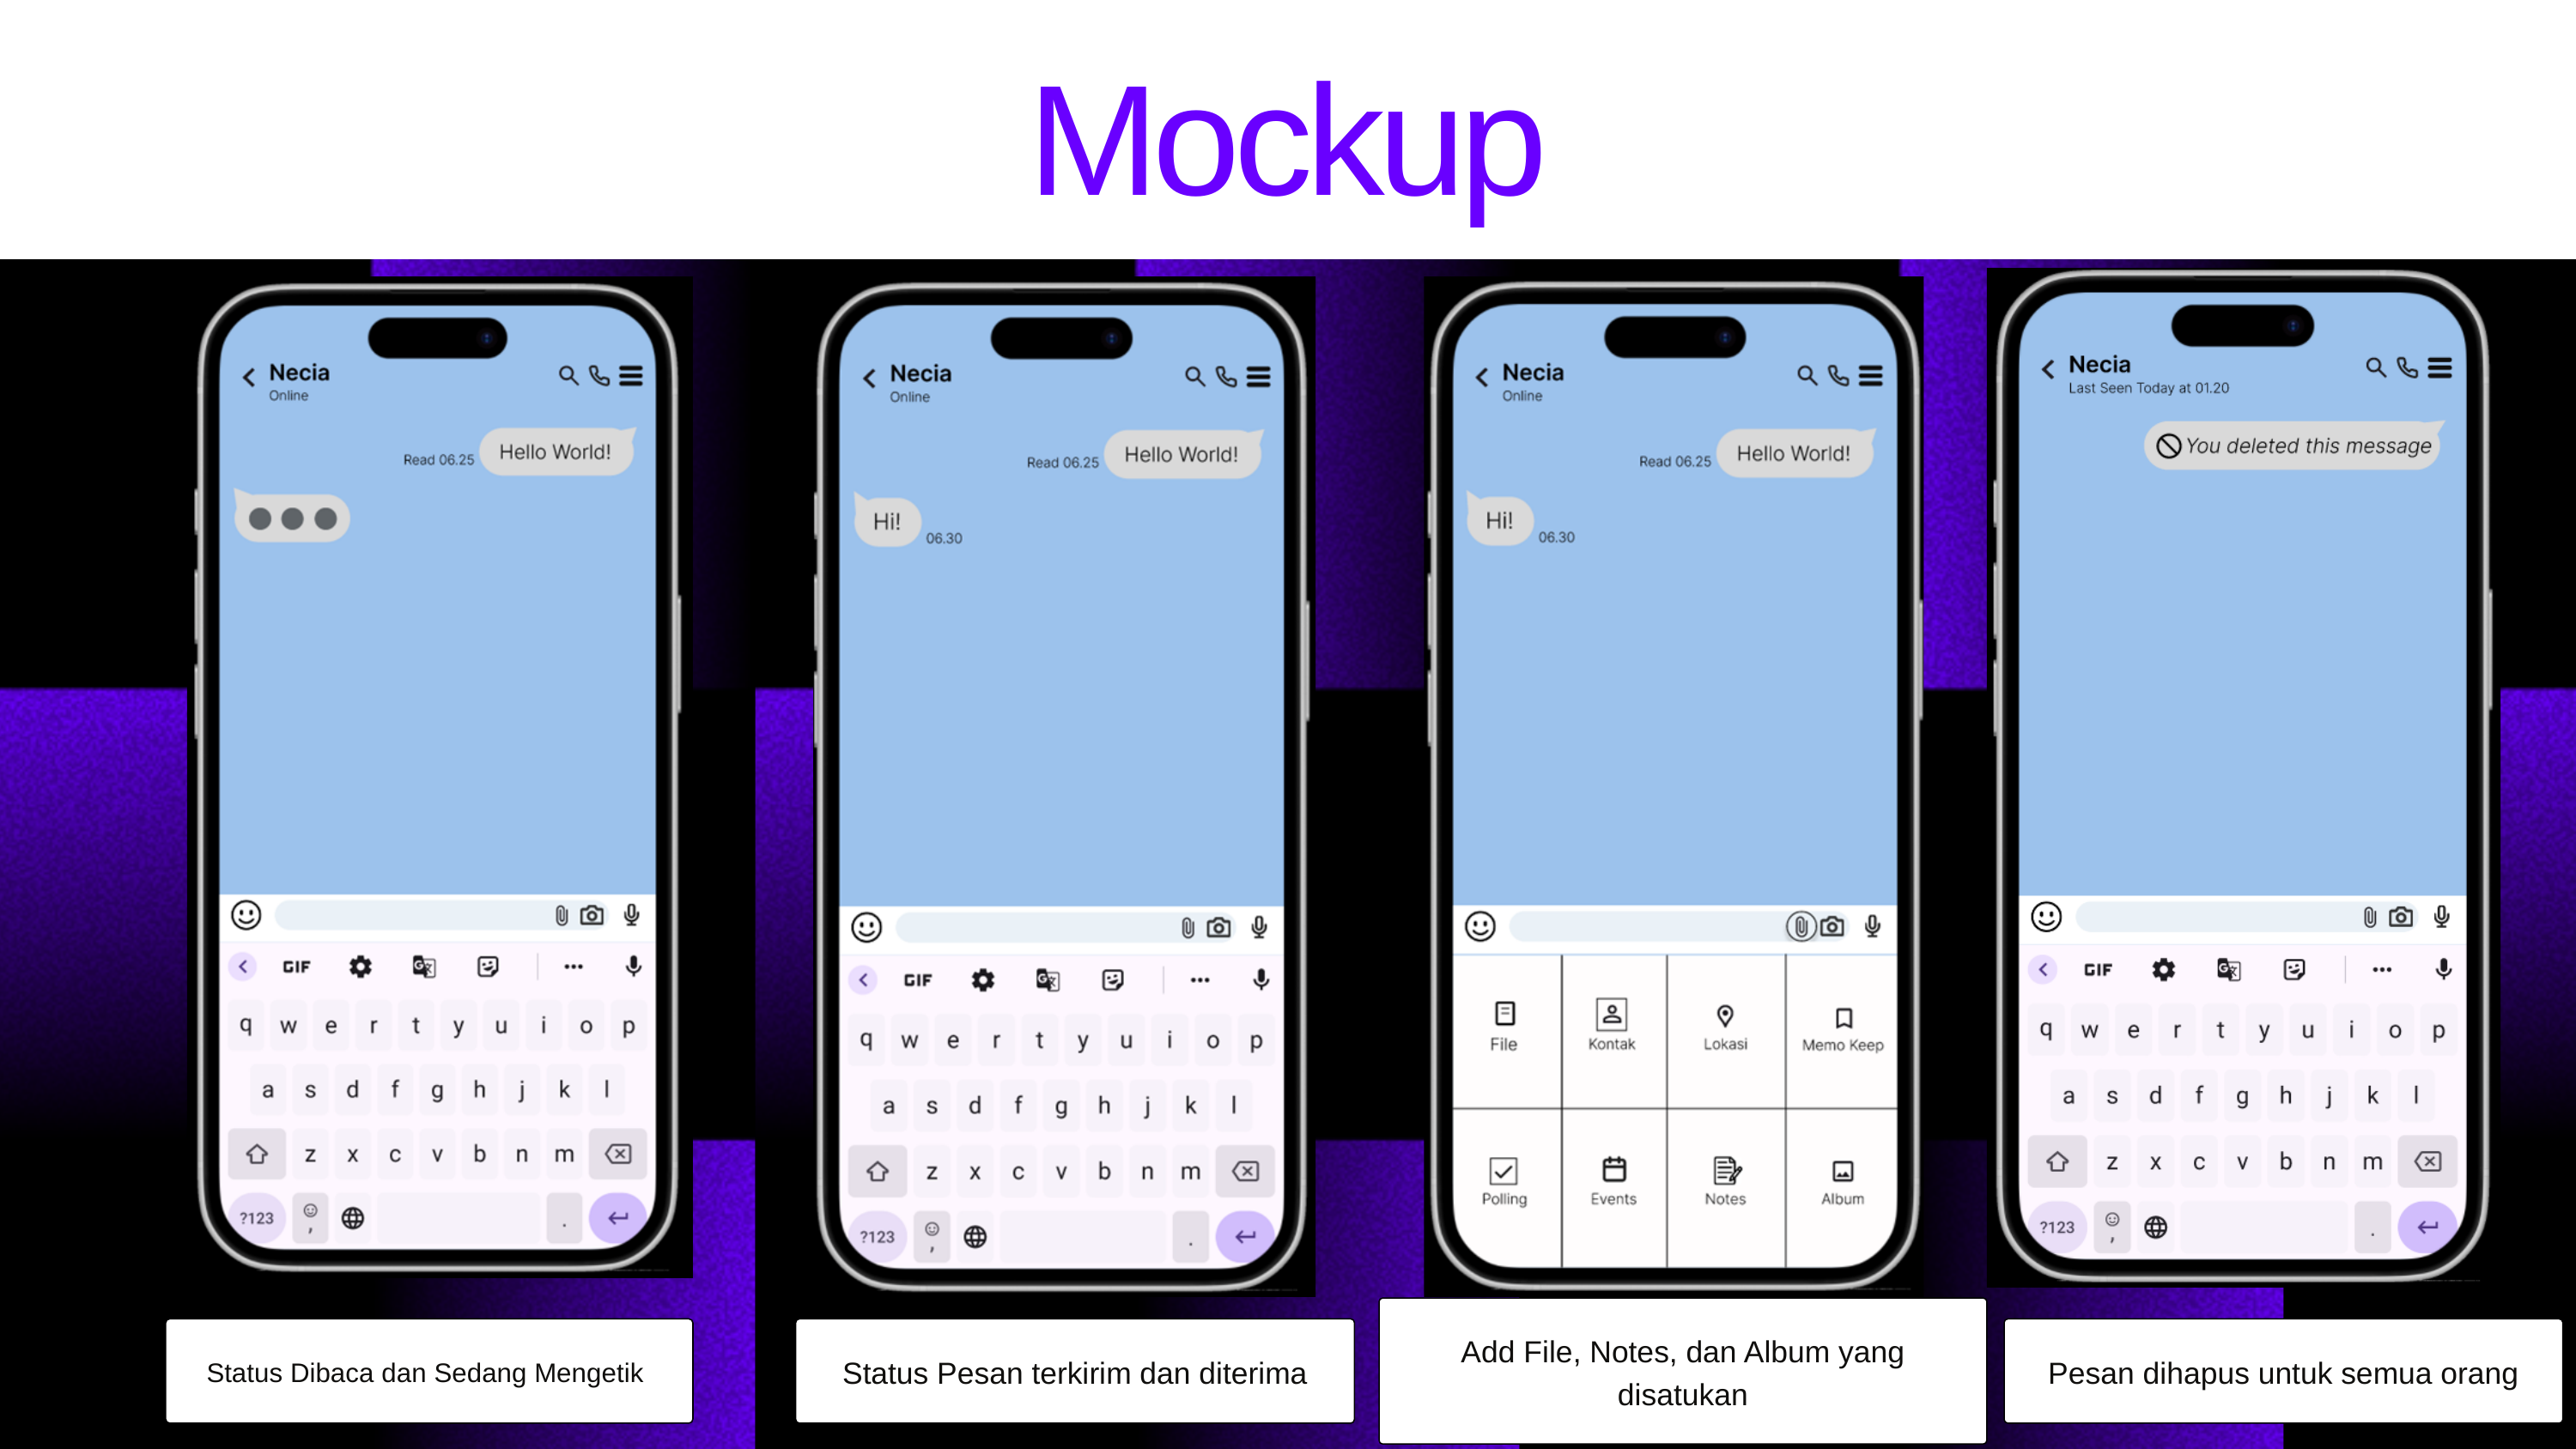

Mockup

Add File, Notes, dan Album yang disatukan

Status Dibaca dan Sedang Mengetik

Status Pesan terkirim dan diterima

Pesan dihapus untuk semua orang